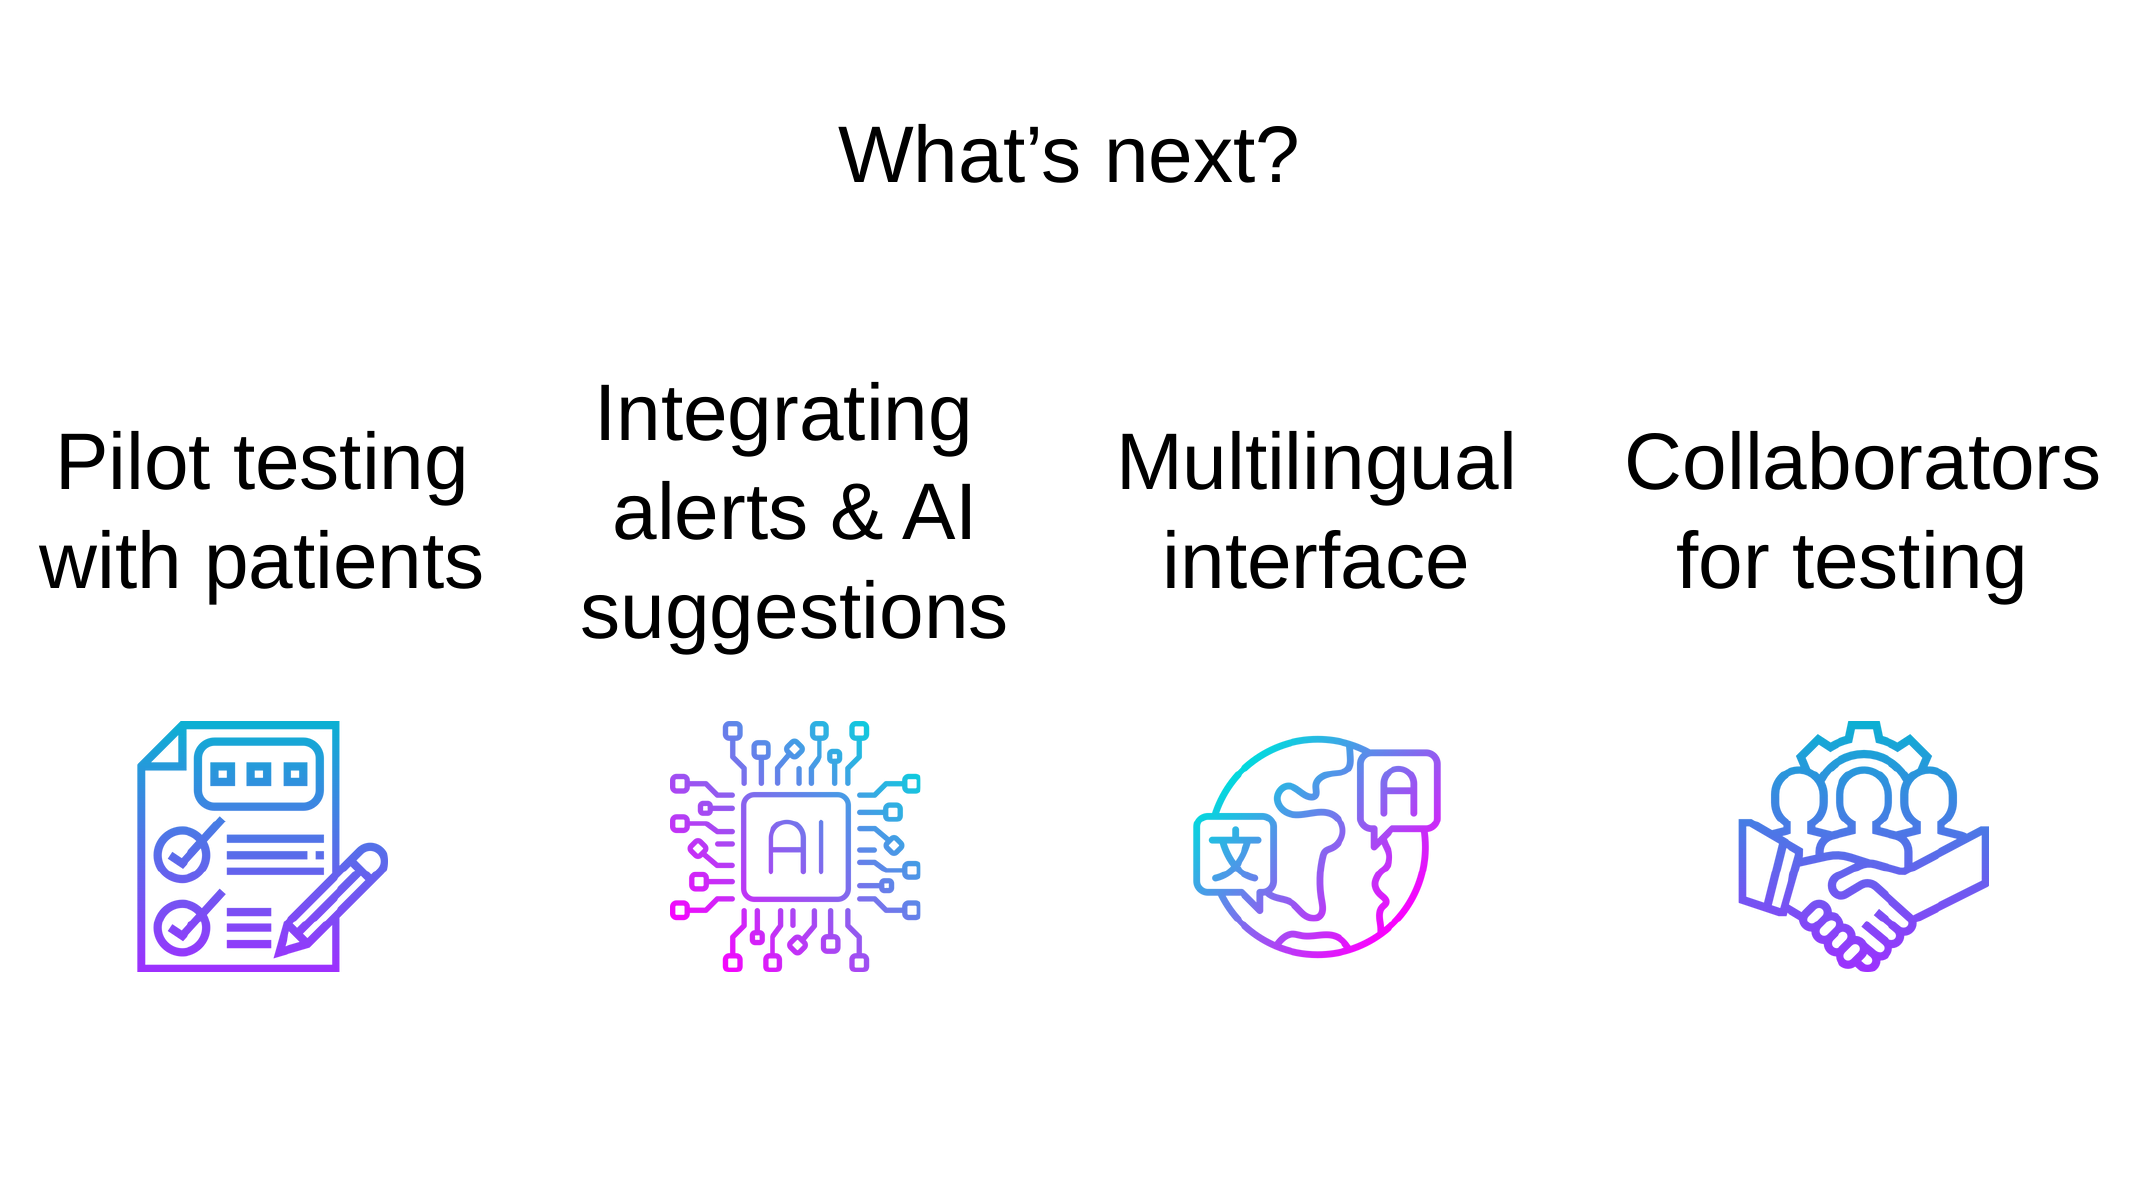

What’s next?

Integrating  alerts & AI suggestions

Pilot testing with patients

Multilingual interface

Collaborators for testing